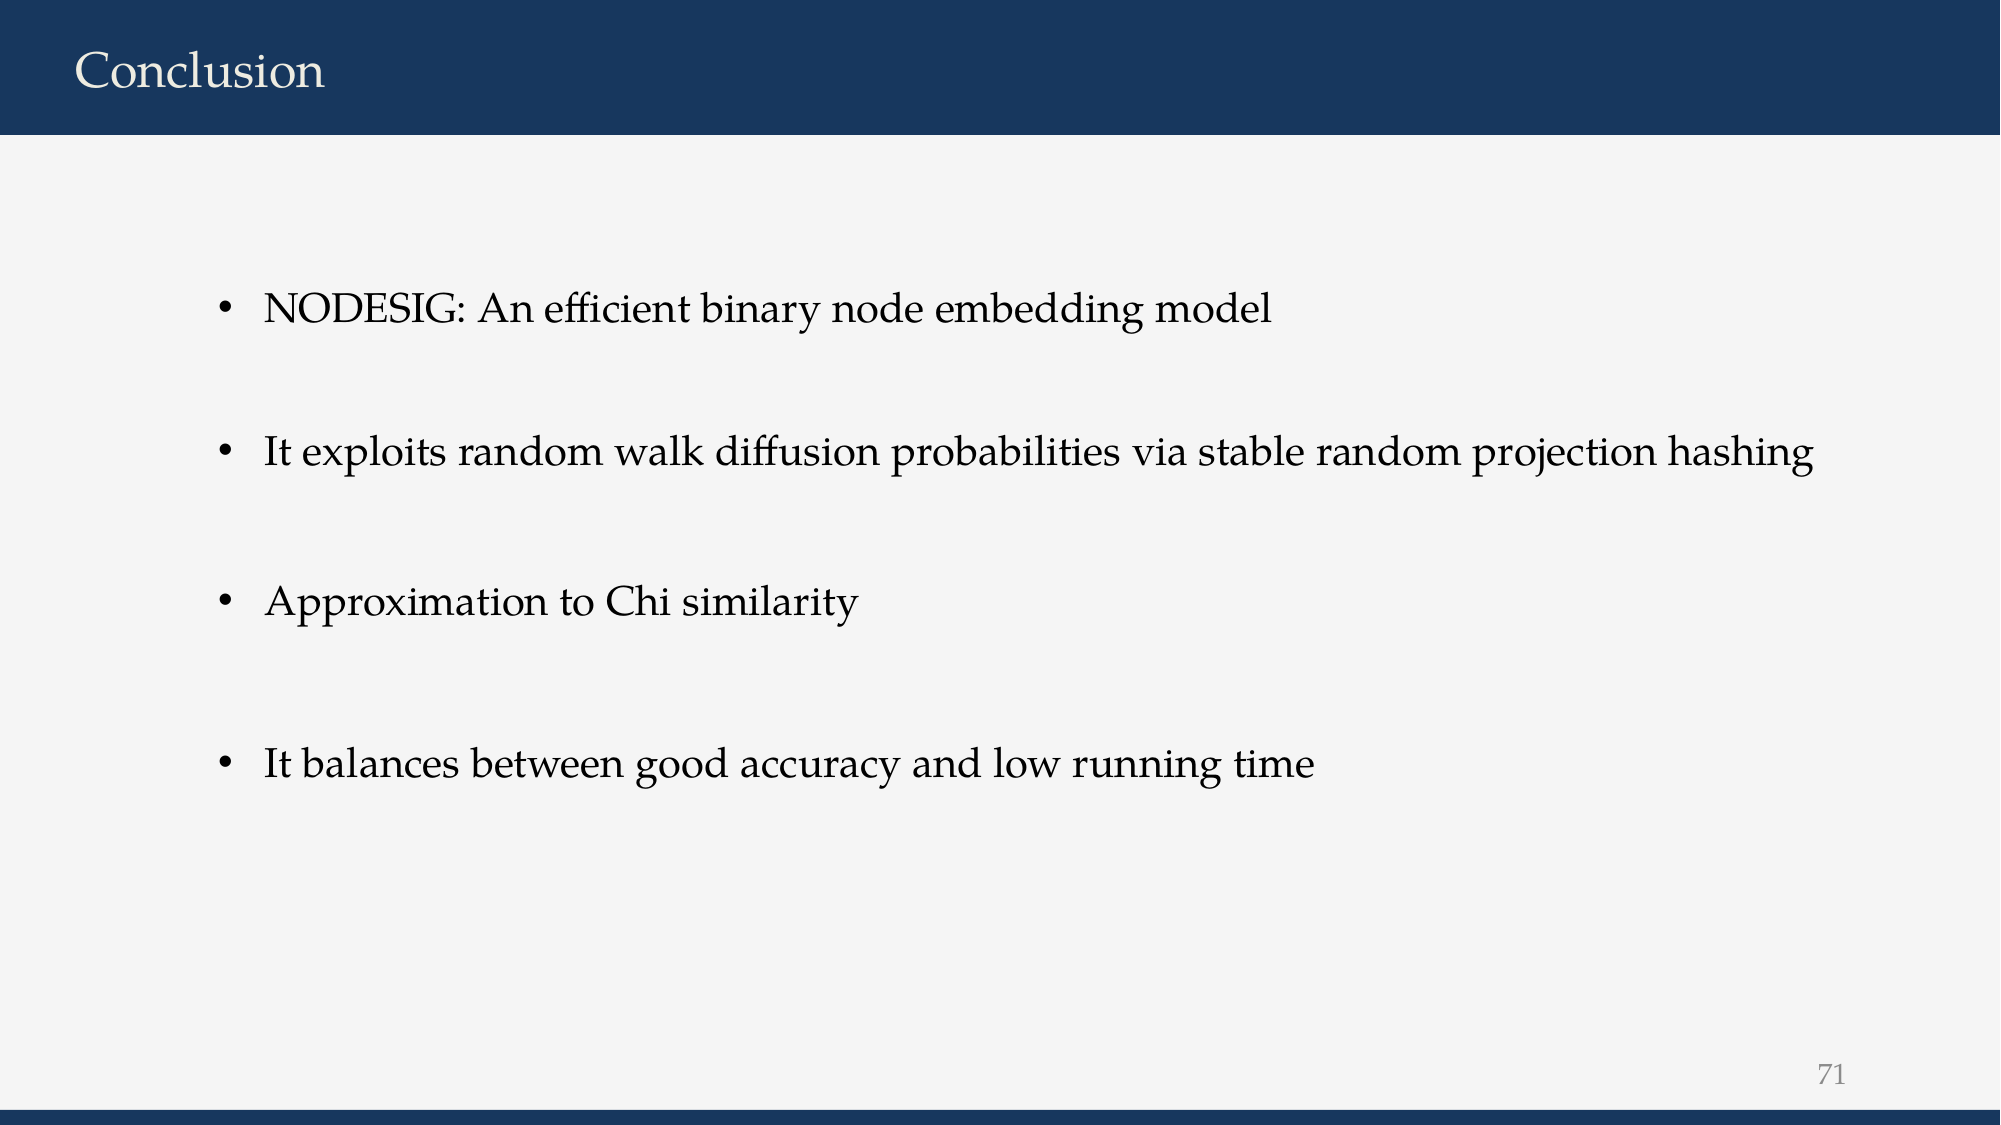

Conclusion
NodeSig: An efficient binary node embedding model
It exploits random walk diffusion probabilities via stable random projection hashing
Approximation to Chi similarity
It balances between good accuracy and low running time
71